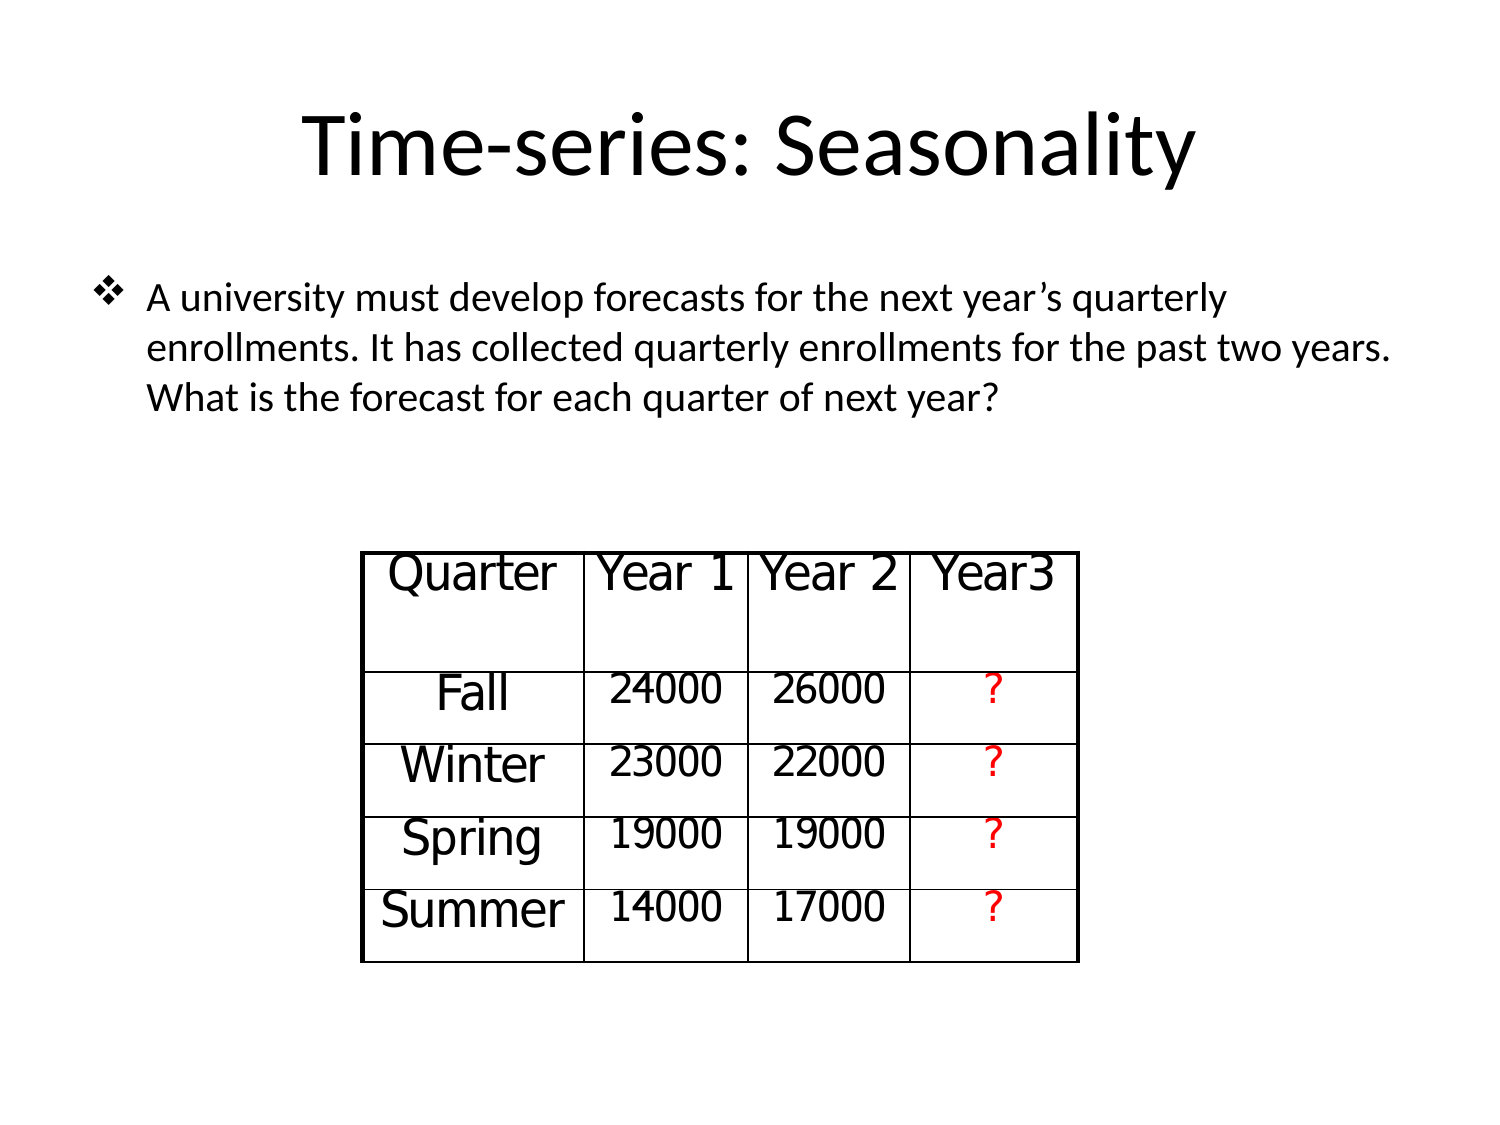

# Time-series: Seasonality
A university must develop forecasts for the next year’s quarterly enrollments. It has collected quarterly enrollments for the past two years. What is the forecast for each quarter of next year?
| Quarter | Year 1 | Year 2 | Year3 |
| --- | --- | --- | --- |
| Fall | 24000 | 26000 | ? |
| Winter | 23000 | 22000 | ? |
| Spring | 19000 | 19000 | ? |
| Summer | 14000 | 17000 | ? |